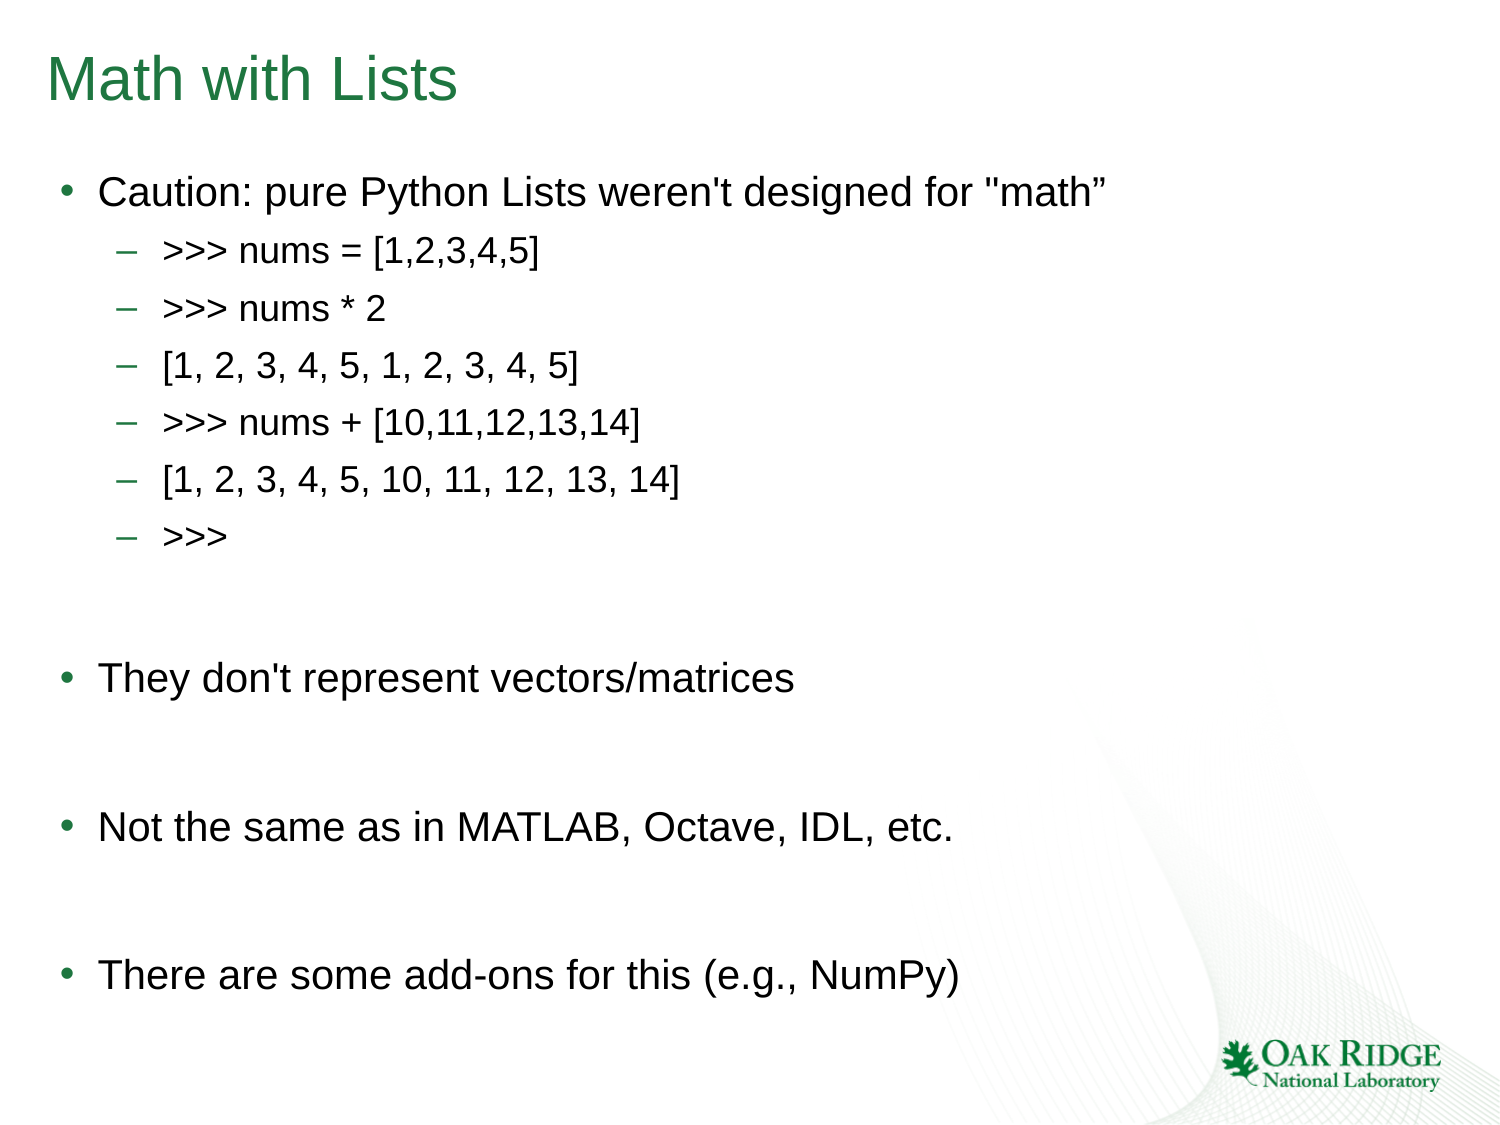

# Math with Lists
Caution: pure Python Lists weren't designed for "math”
>>> nums = [1,2,3,4,5]
>>> nums * 2
[1, 2, 3, 4, 5, 1, 2, 3, 4, 5]
>>> nums + [10,11,12,13,14]
[1, 2, 3, 4, 5, 10, 11, 12, 13, 14]
>>>

They don't represent vectors/matrices

Not the same as in MATLAB, Octave, IDL, etc.

There are some add-ons for this (e.g., NumPy)